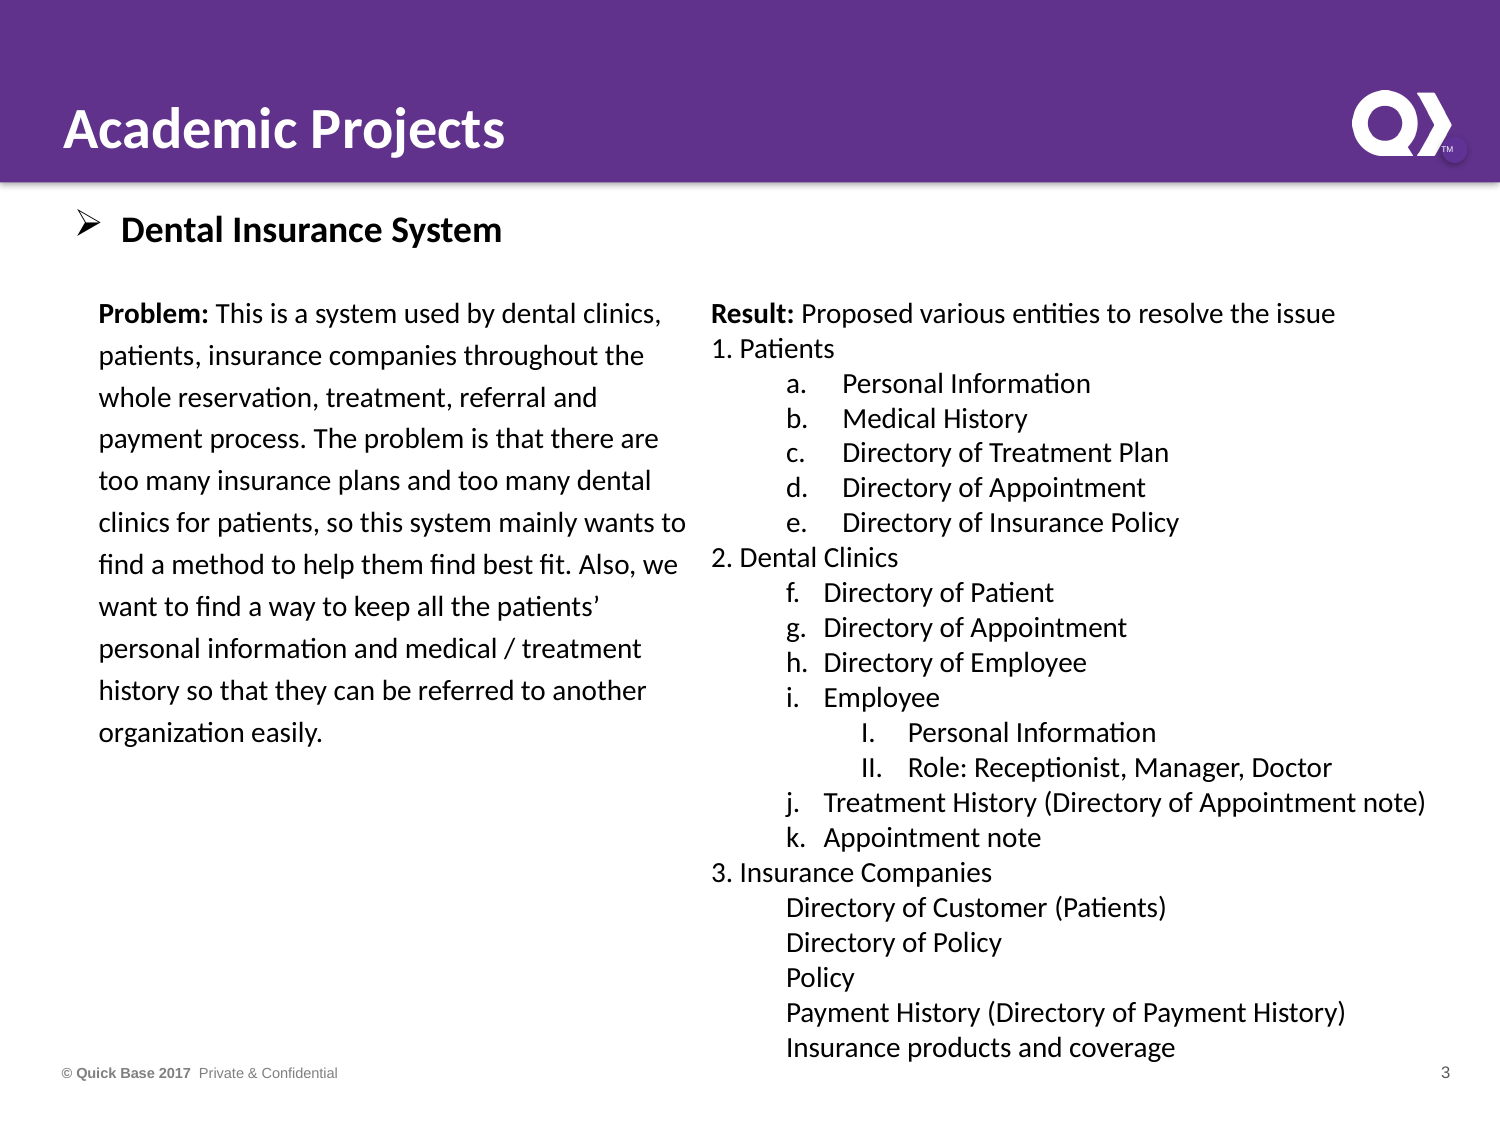

Academic Projects
Dental Insurance System
Problem: This is a system used by dental clinics, patients, insurance companies throughout the whole reservation, treatment, referral and payment process. The problem is that there are too many insurance plans and too many dental clinics for patients, so this system mainly wants to find a method to help them find best fit. Also, we want to find a way to keep all the patients’ personal information and medical / treatment history so that they can be referred to another organization easily.

Result: Proposed various entities to resolve the issue
1. Patients
Personal Information
Medical History
Directory of Treatment Plan
Directory of Appointment
Directory of Insurance Policy
2. Dental Clinics
Directory of Patient
Directory of Appointment
Directory of Employee
Employee
Personal Information
Role: Receptionist, Manager, Doctor
Treatment History (Directory of Appointment note)
Appointment note
3. Insurance Companies
Directory of Customer (Patients)
Directory of Policy
Policy
Payment History (Directory of Payment History)
Insurance products and coverage